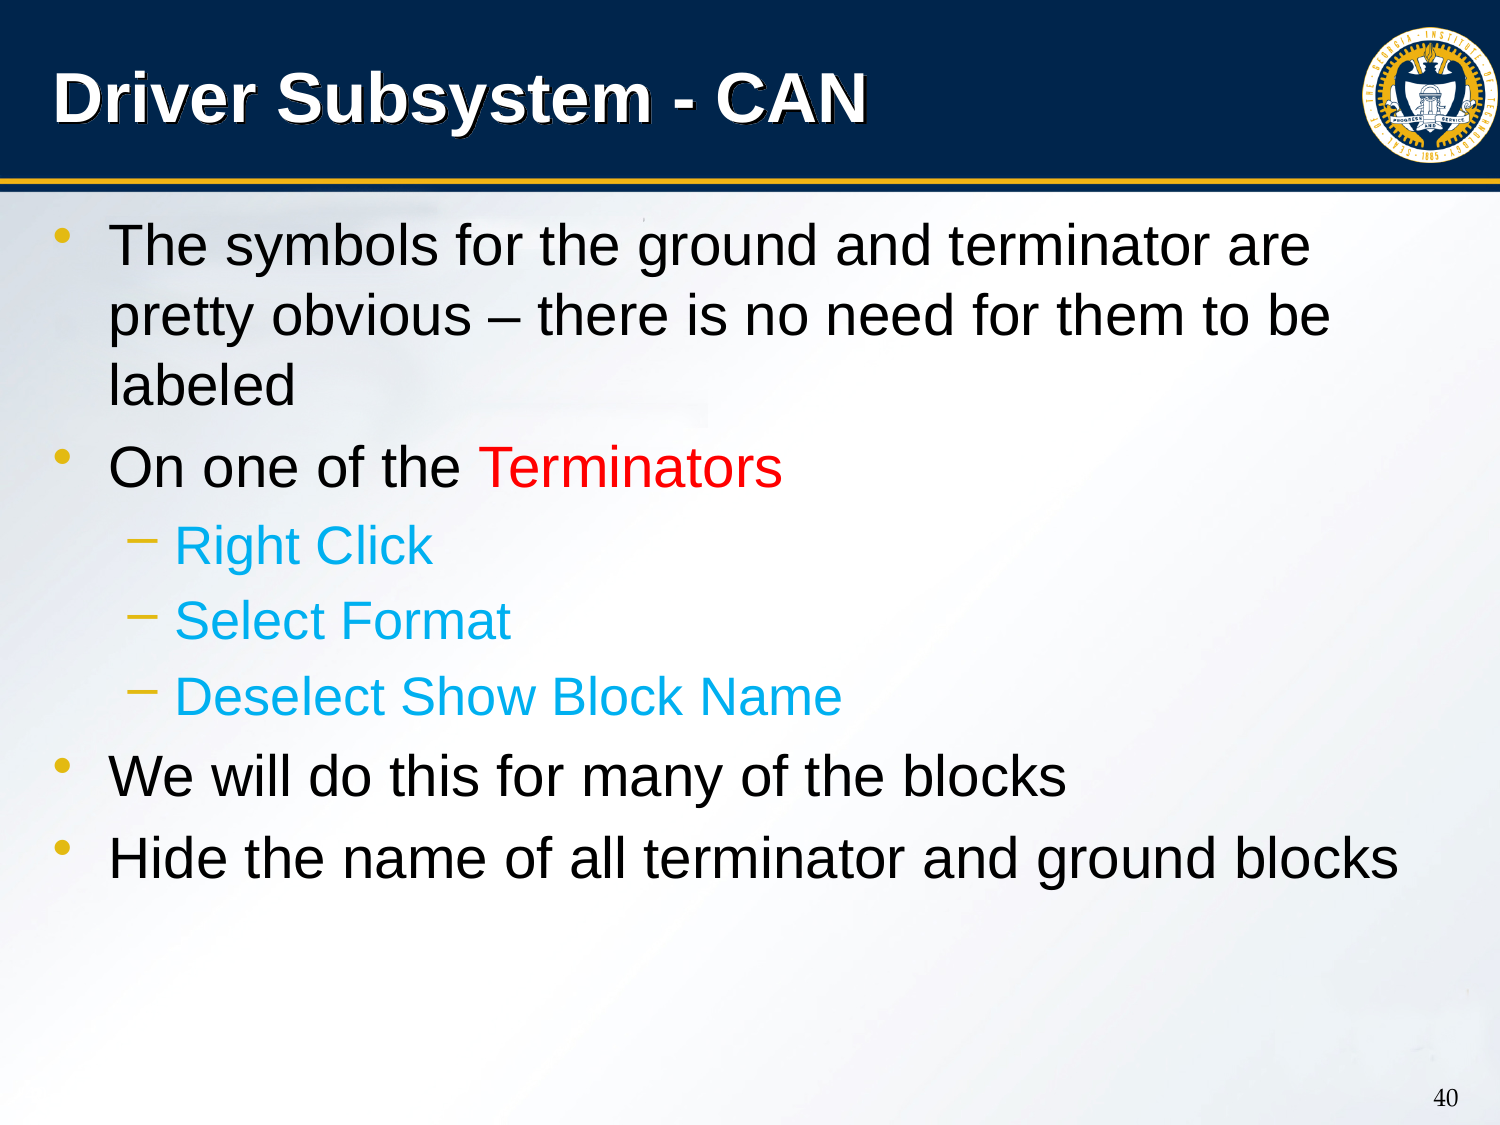

# Driver Subsystem - CAN

The symbols for the ground and terminator are pretty obvious – there is no need for them to be labeled
On one of the Terminators
Right Click
Select Format
Deselect Show Block Name
We will do this for many of the blocks
Hide the name of all terminator and ground blocks